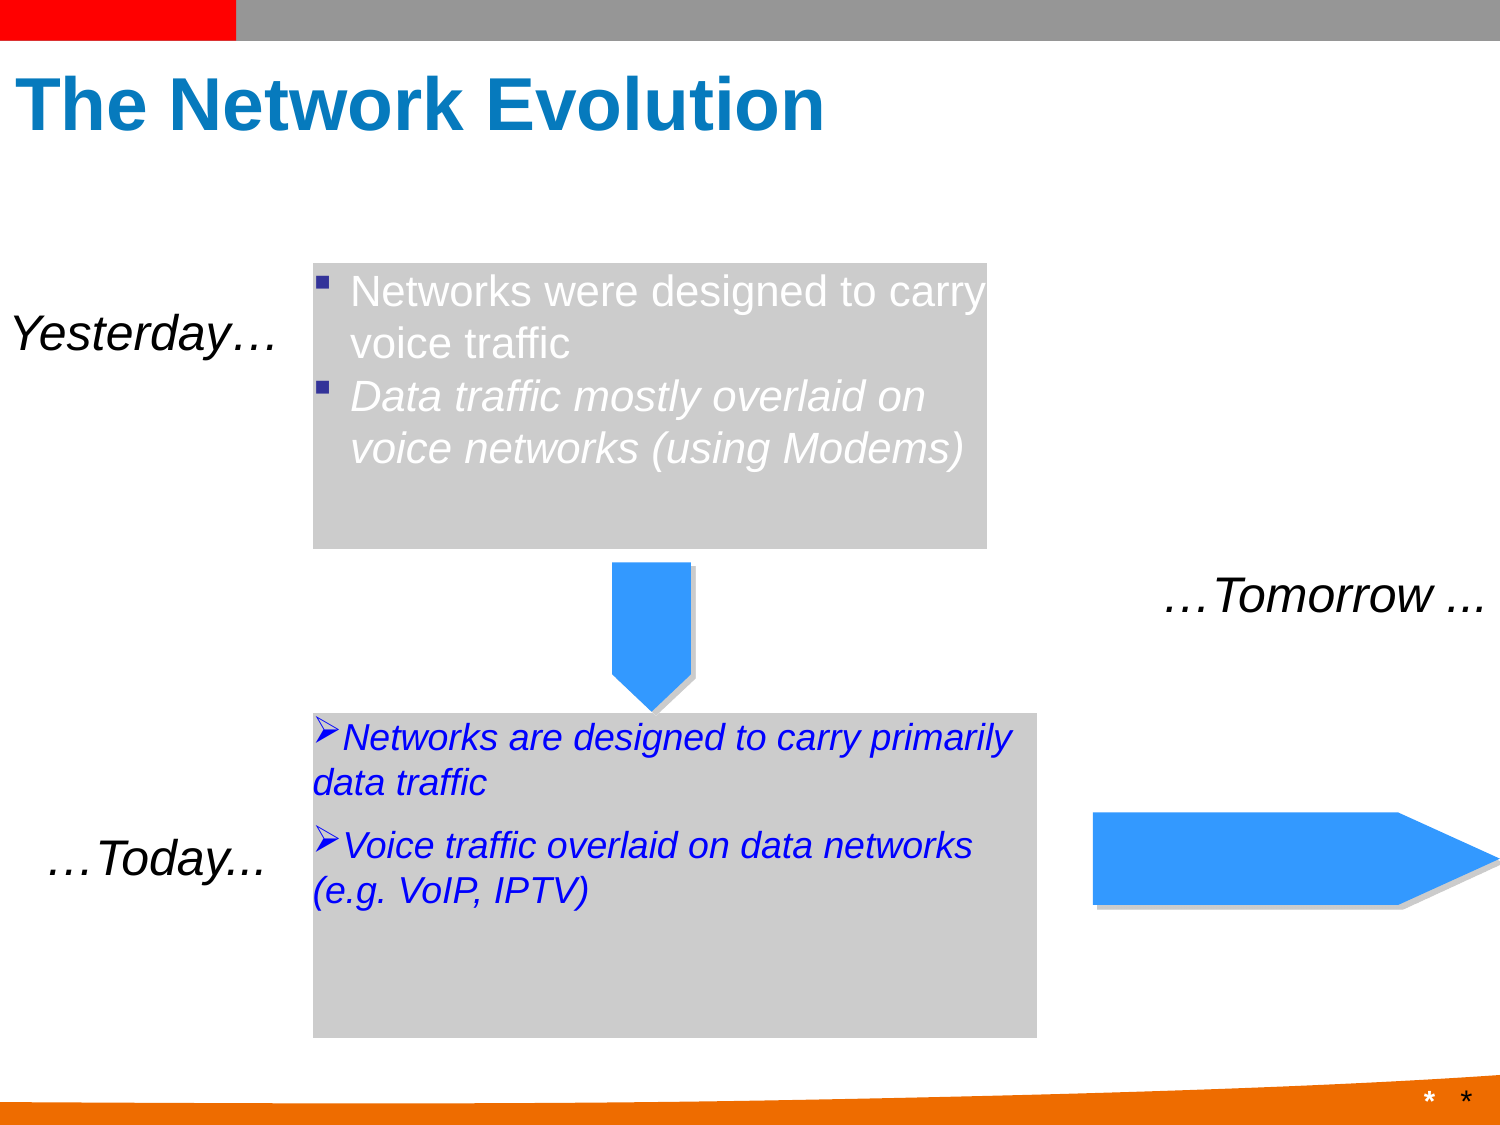

# The Network Evolution

Networks were designed to carry voice traffic
Data traffic mostly overlaid on voice networks (using Modems)

Yesterday…
…Tomorrow ...

Networks are designed to carry primarily data traffic
Voice traffic overlaid on data networks (e.g. VoIP, IPTV)

…Today...
*